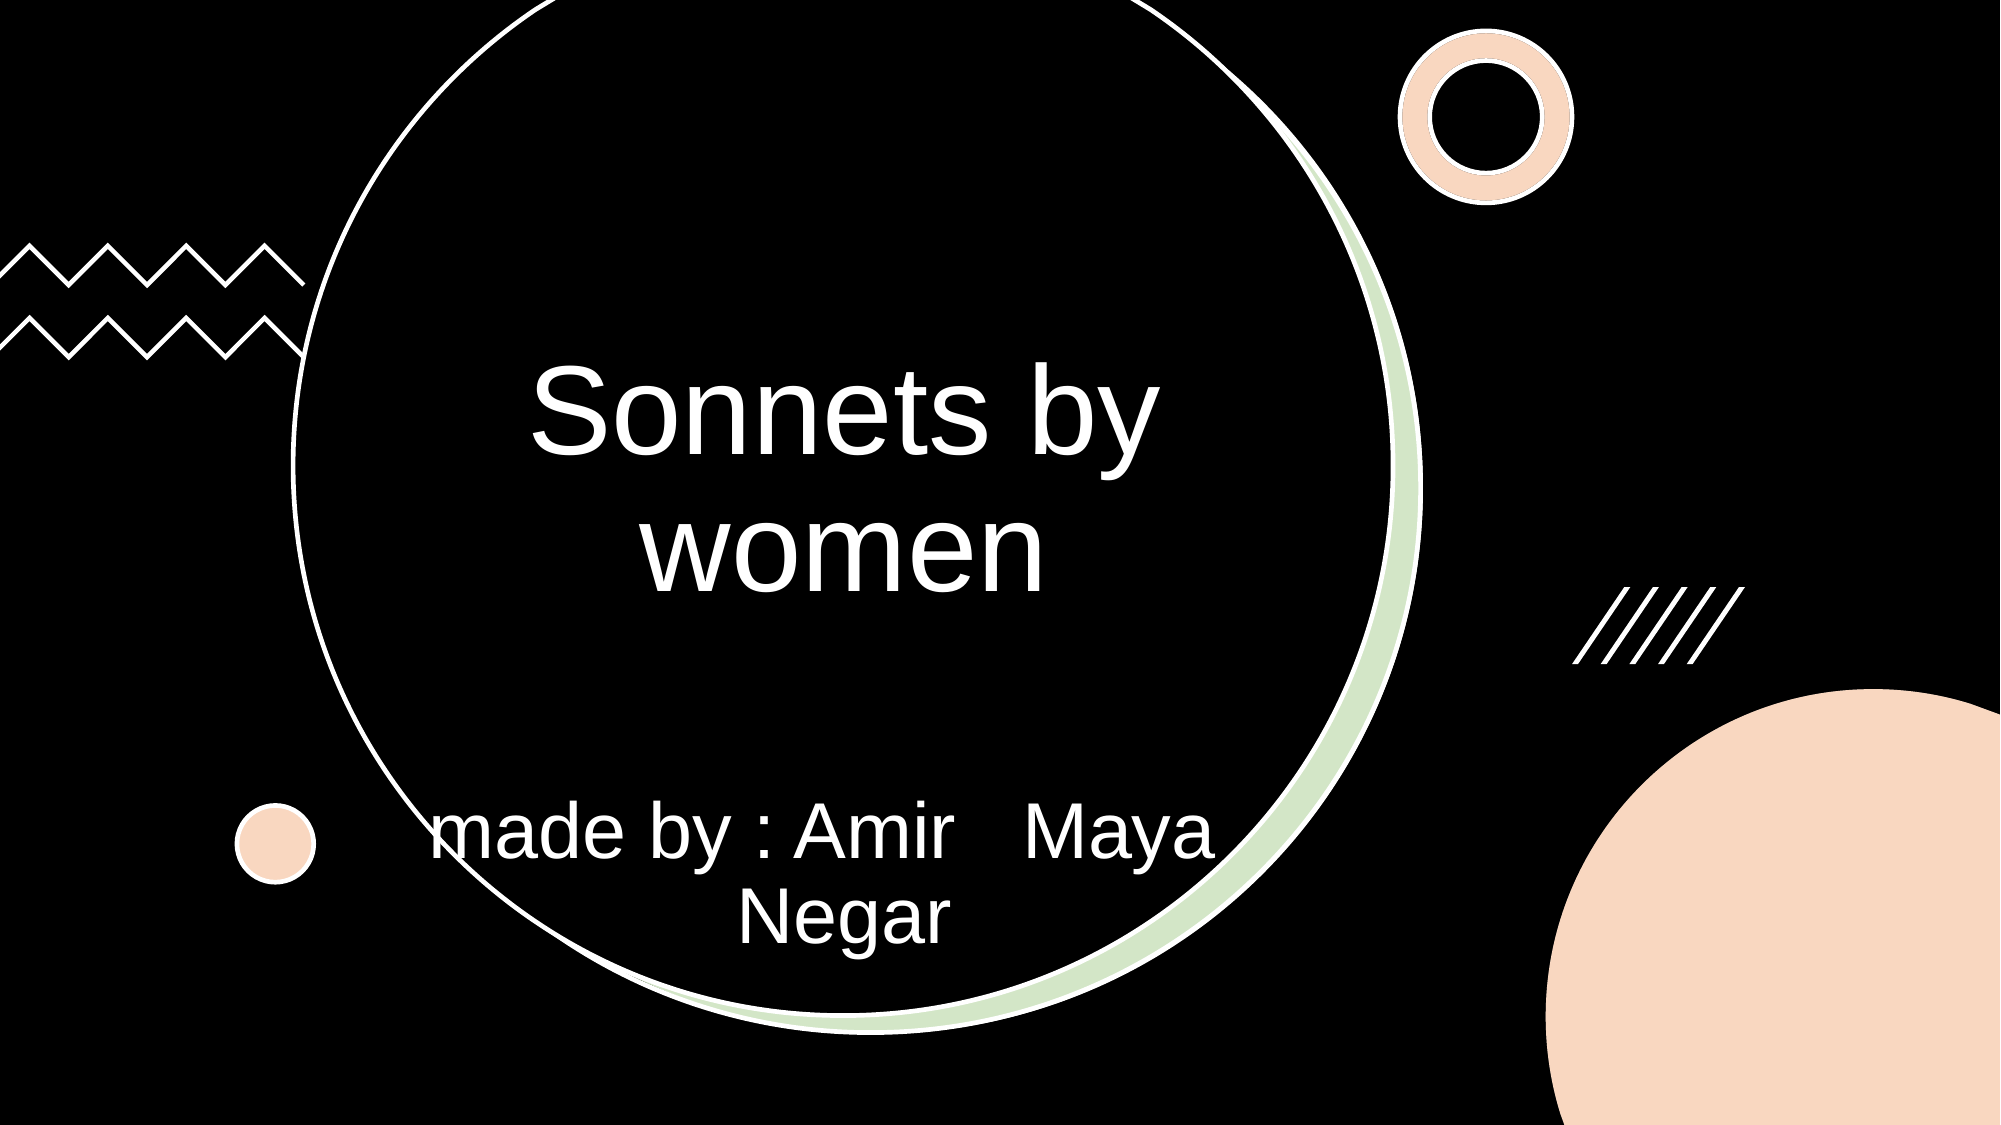

# Sonnets by women made by : Amir   Maya   Negar